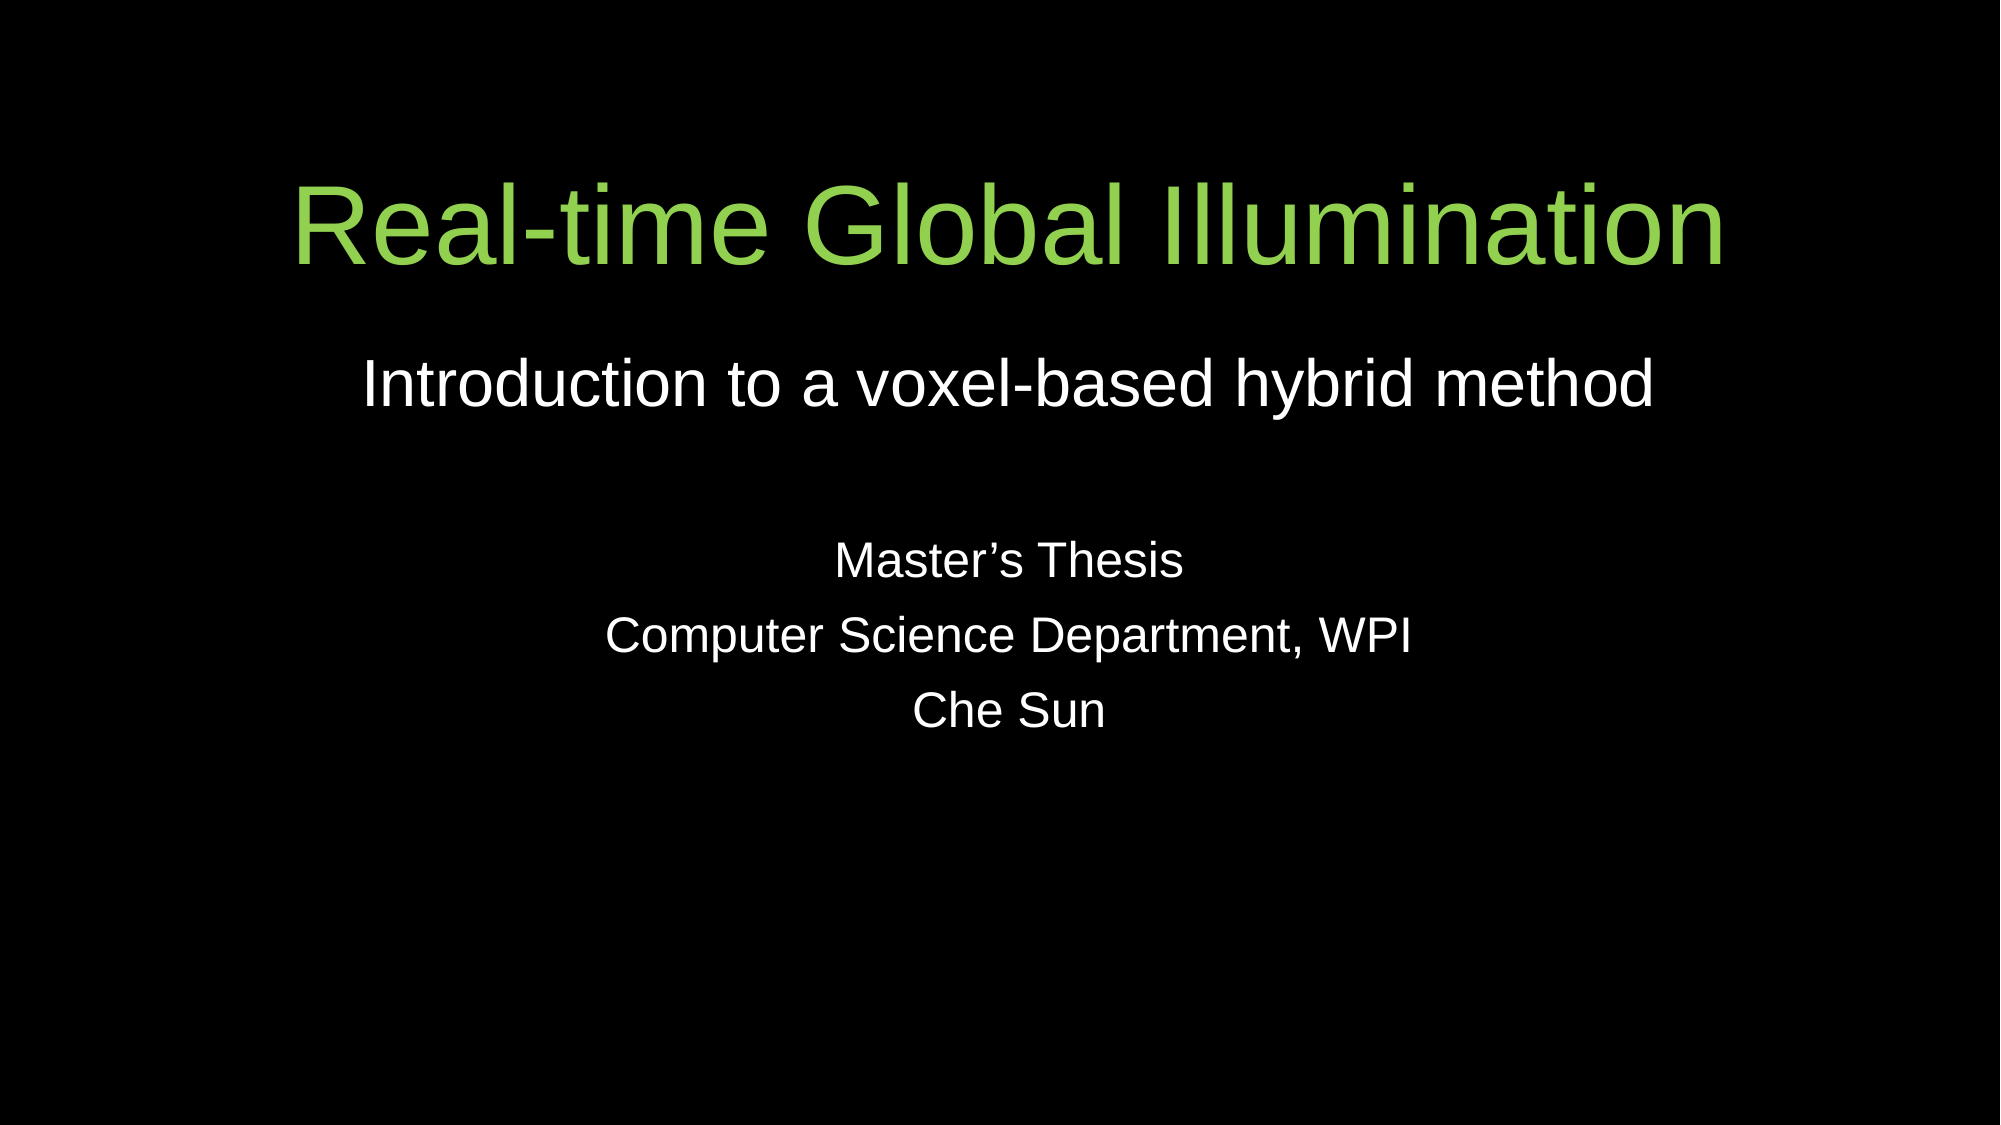

# Real-time Global Illumination
Introduction to a voxel-based hybrid method

Master’s Thesis
Computer Science Department, WPI
Che Sun